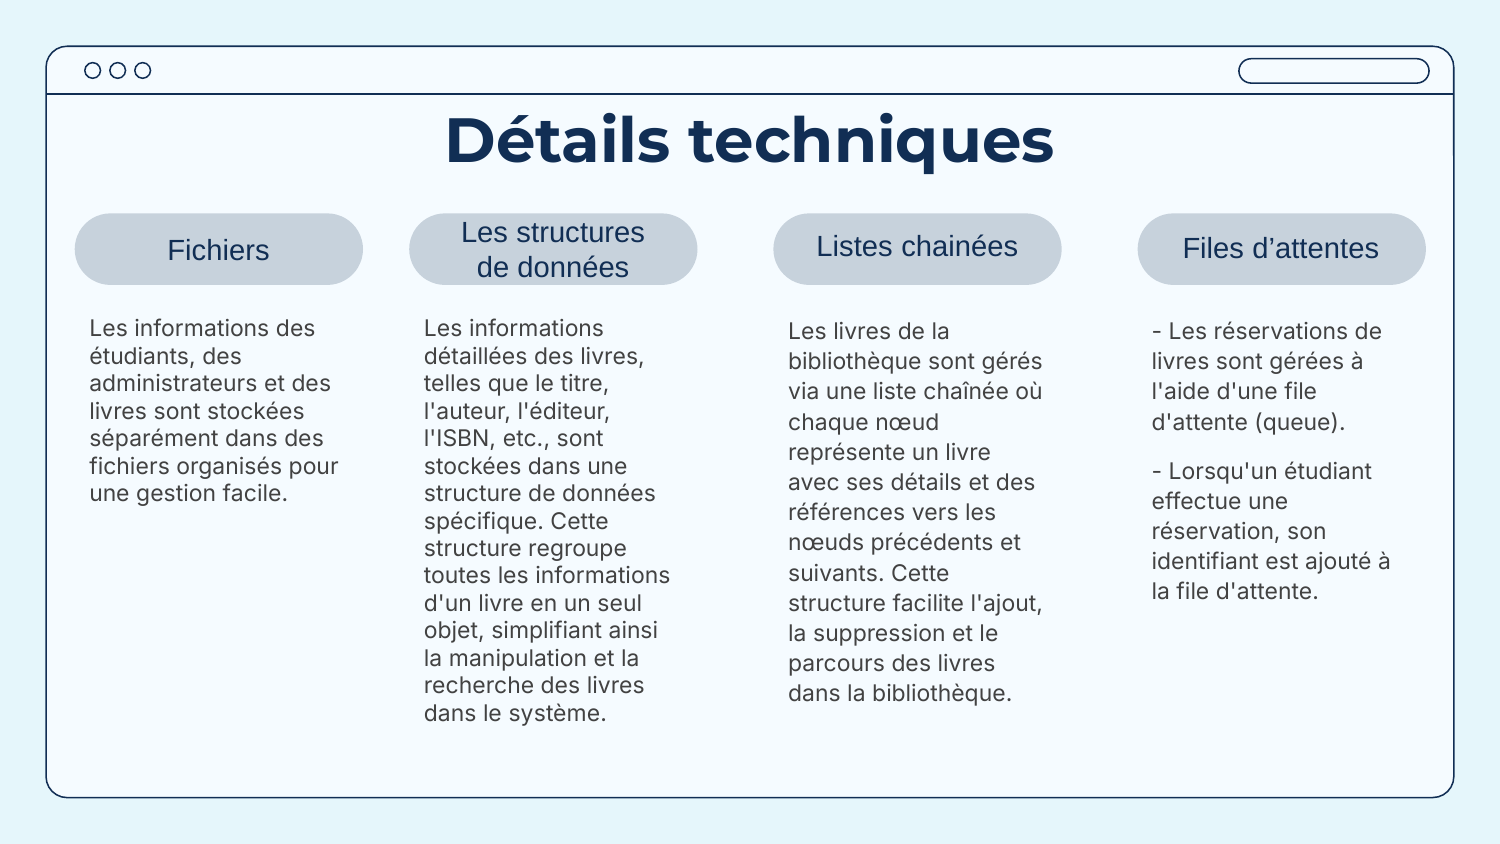

# Détails techniques
Les structures de données

Listes chainées
Files d’attentes
Fichiers
Les informations des étudiants, des administrateurs et des livres sont stockées séparément dans des fichiers organisés pour une gestion facile.

Les informations détaillées des livres, telles que le titre, l'auteur, l'éditeur, l'ISBN, etc., sont stockées dans une structure de données spécifique. Cette structure regroupe toutes les informations d'un livre en un seul objet, simplifiant ainsi la manipulation et la recherche des livres dans le système.

Les livres de la bibliothèque sont gérés via une liste chaînée où chaque nœud représente un livre avec ses détails et des références vers les nœuds précédents et suivants. Cette structure facilite l'ajout, la suppression et le parcours des livres dans la bibliothèque.

- Les réservations de livres sont gérées à l'aide d'une file d'attente (queue).
- Lorsqu'un étudiant effectue une réservation, son identifiant est ajouté à la file d'attente.